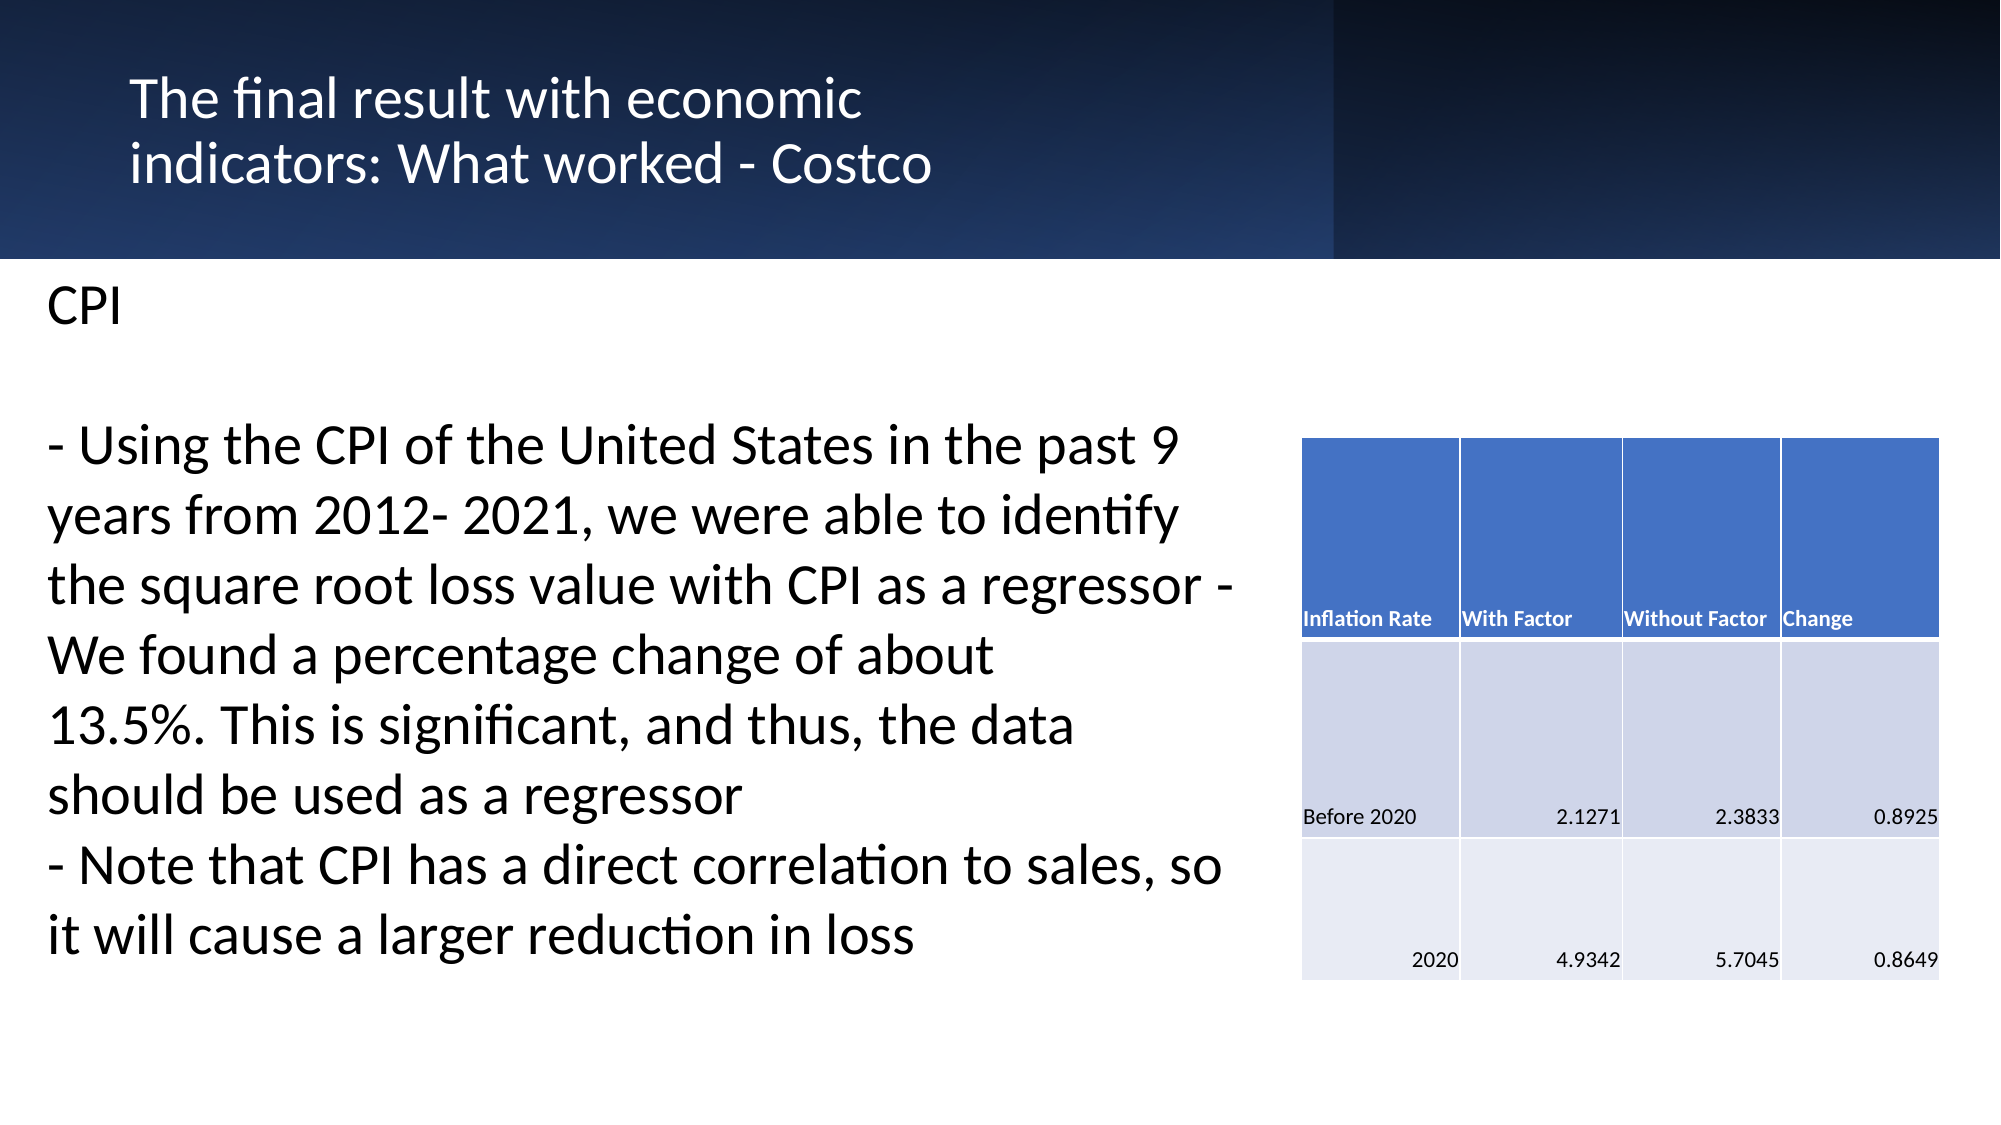

# The final result with economic indicators: What worked - Costco
CPI

- Using the CPI of the United States in the past 9 years from 2012- 2021, we were able to identify the square root loss value with CPI as a regressor - We found a percentage change of about 13.5%. This is significant, and thus, the data should be used as a regressor
- Note that CPI has a direct correlation to sales, so it will cause a larger reduction in loss

| Inflation Rate | With Factor | Without Factor | Change |
| --- | --- | --- | --- |
| Before 2020 | 2.1271 | 2.3833 | 0.8925 |
| 2020 | 4.9342 | 5.7045 | 0.8649 |